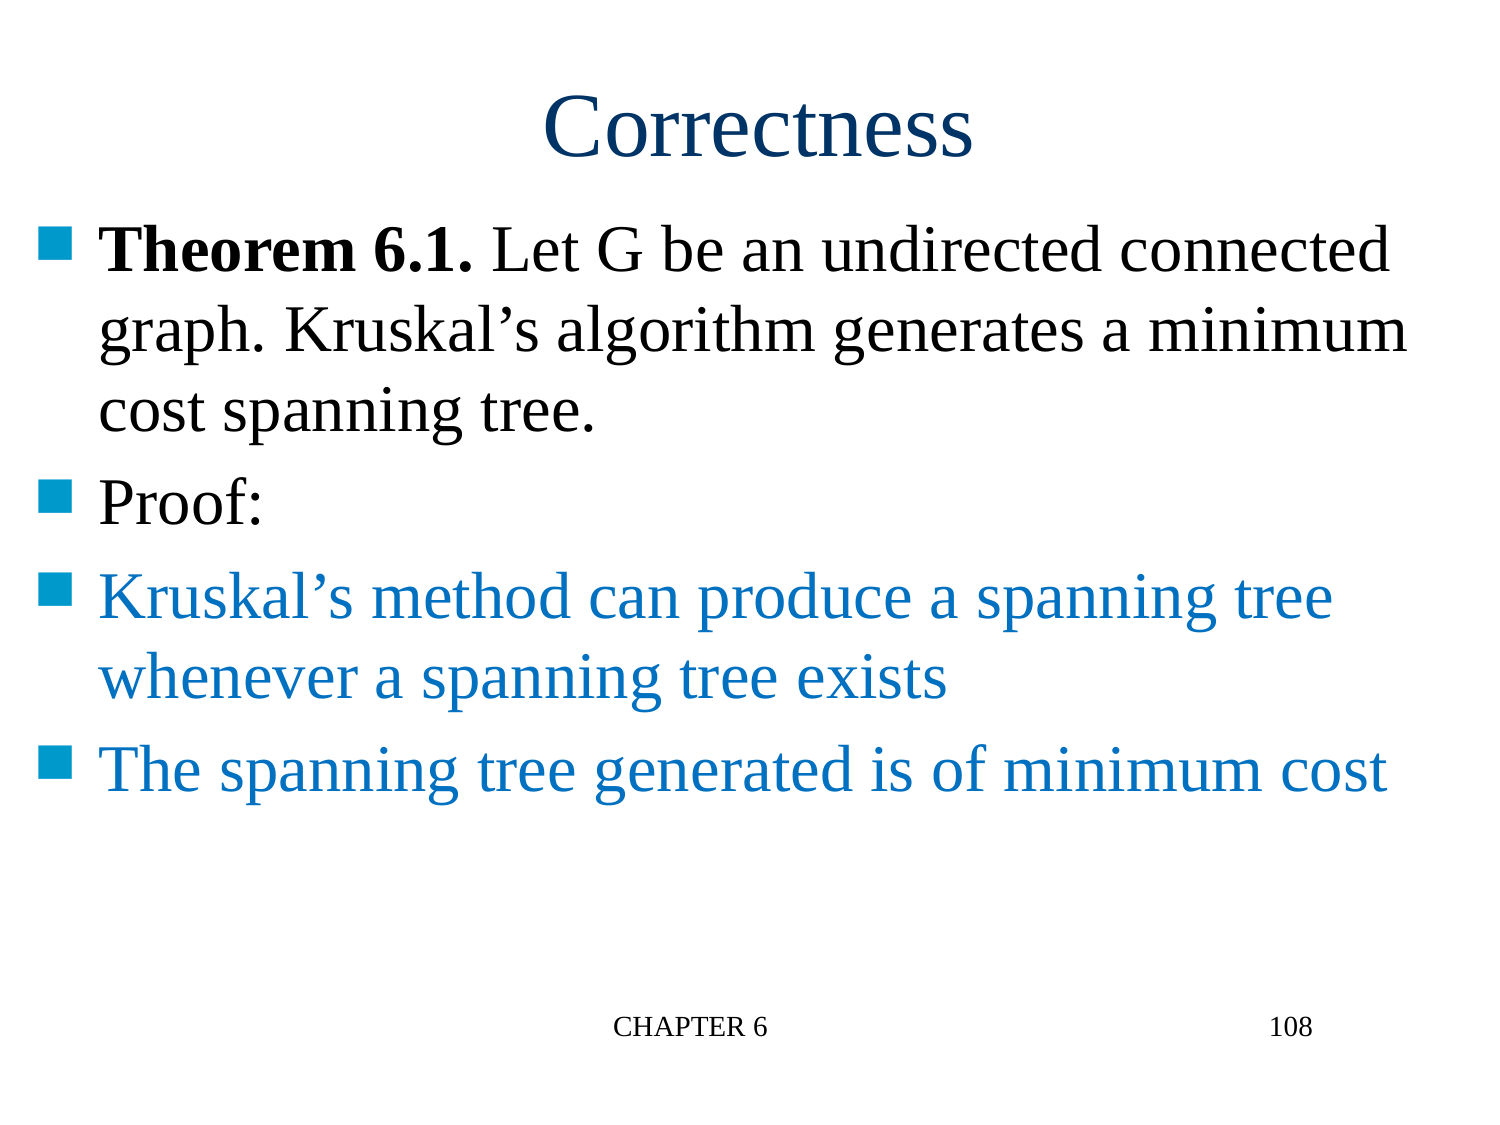

Correctness
Theorem 6.1. Let G be an undirected connected graph. Kruskal’s algorithm generates a minimum cost spanning tree.
Proof:
Kruskal’s method can produce a spanning tree whenever a spanning tree exists
The spanning tree generated is of minimum cost
CHAPTER 6
108